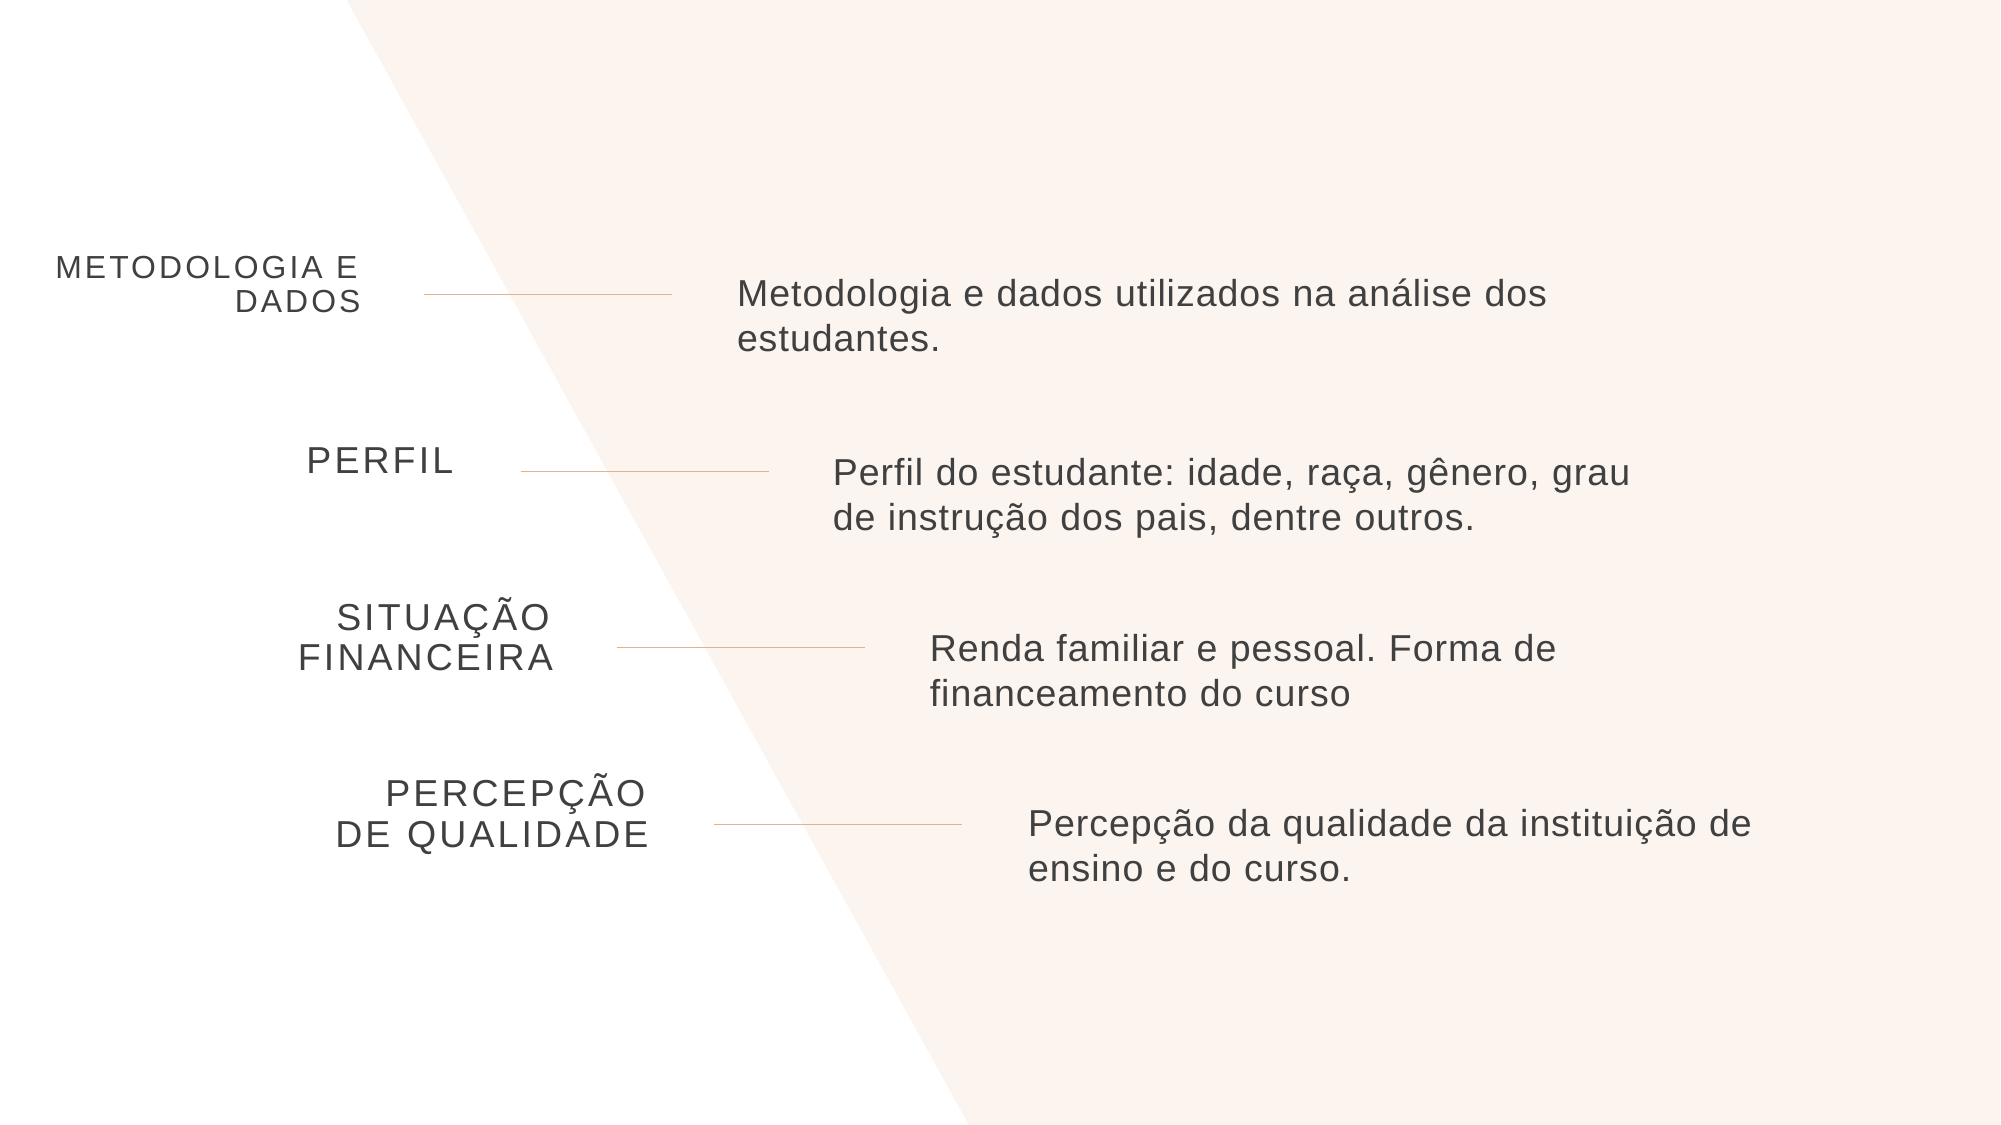

Metodologia e dados
Metodologia e dados utilizados na análise dos estudantes.
Perfil
Perfil do estudante: idade, raça, gênero, grau de instrução dos pais, dentre outros.
Situação financeira
Renda familiar e pessoal. Forma de financeamento do curso
Percepção de qualidade
Percepção da qualidade da instituição de ensino e do curso.